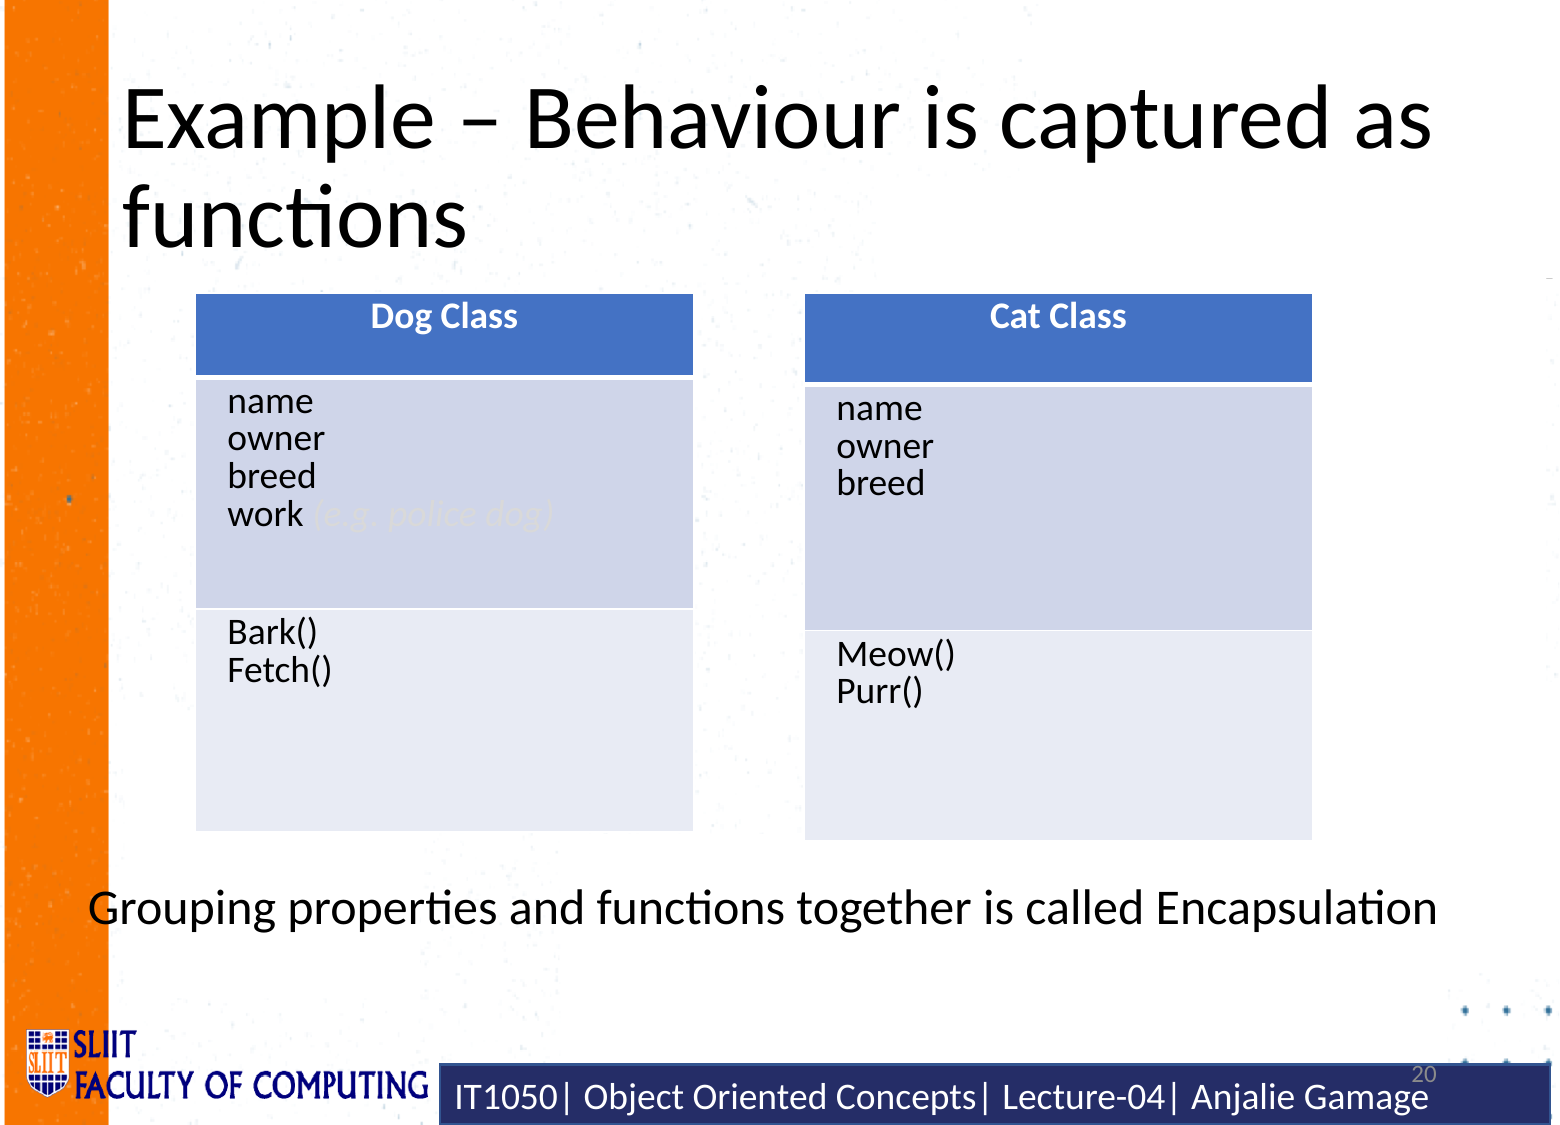

# Example – Behaviour is captured as functions
| Cat Class |
| --- |
| name owner breed |
| Meow() Purr() |
| Dog Class |
| --- |
| name owner breed work (e.g. police dog) |
| Bark() Fetch() |
Grouping properties and functions together is called Encapsulation
20